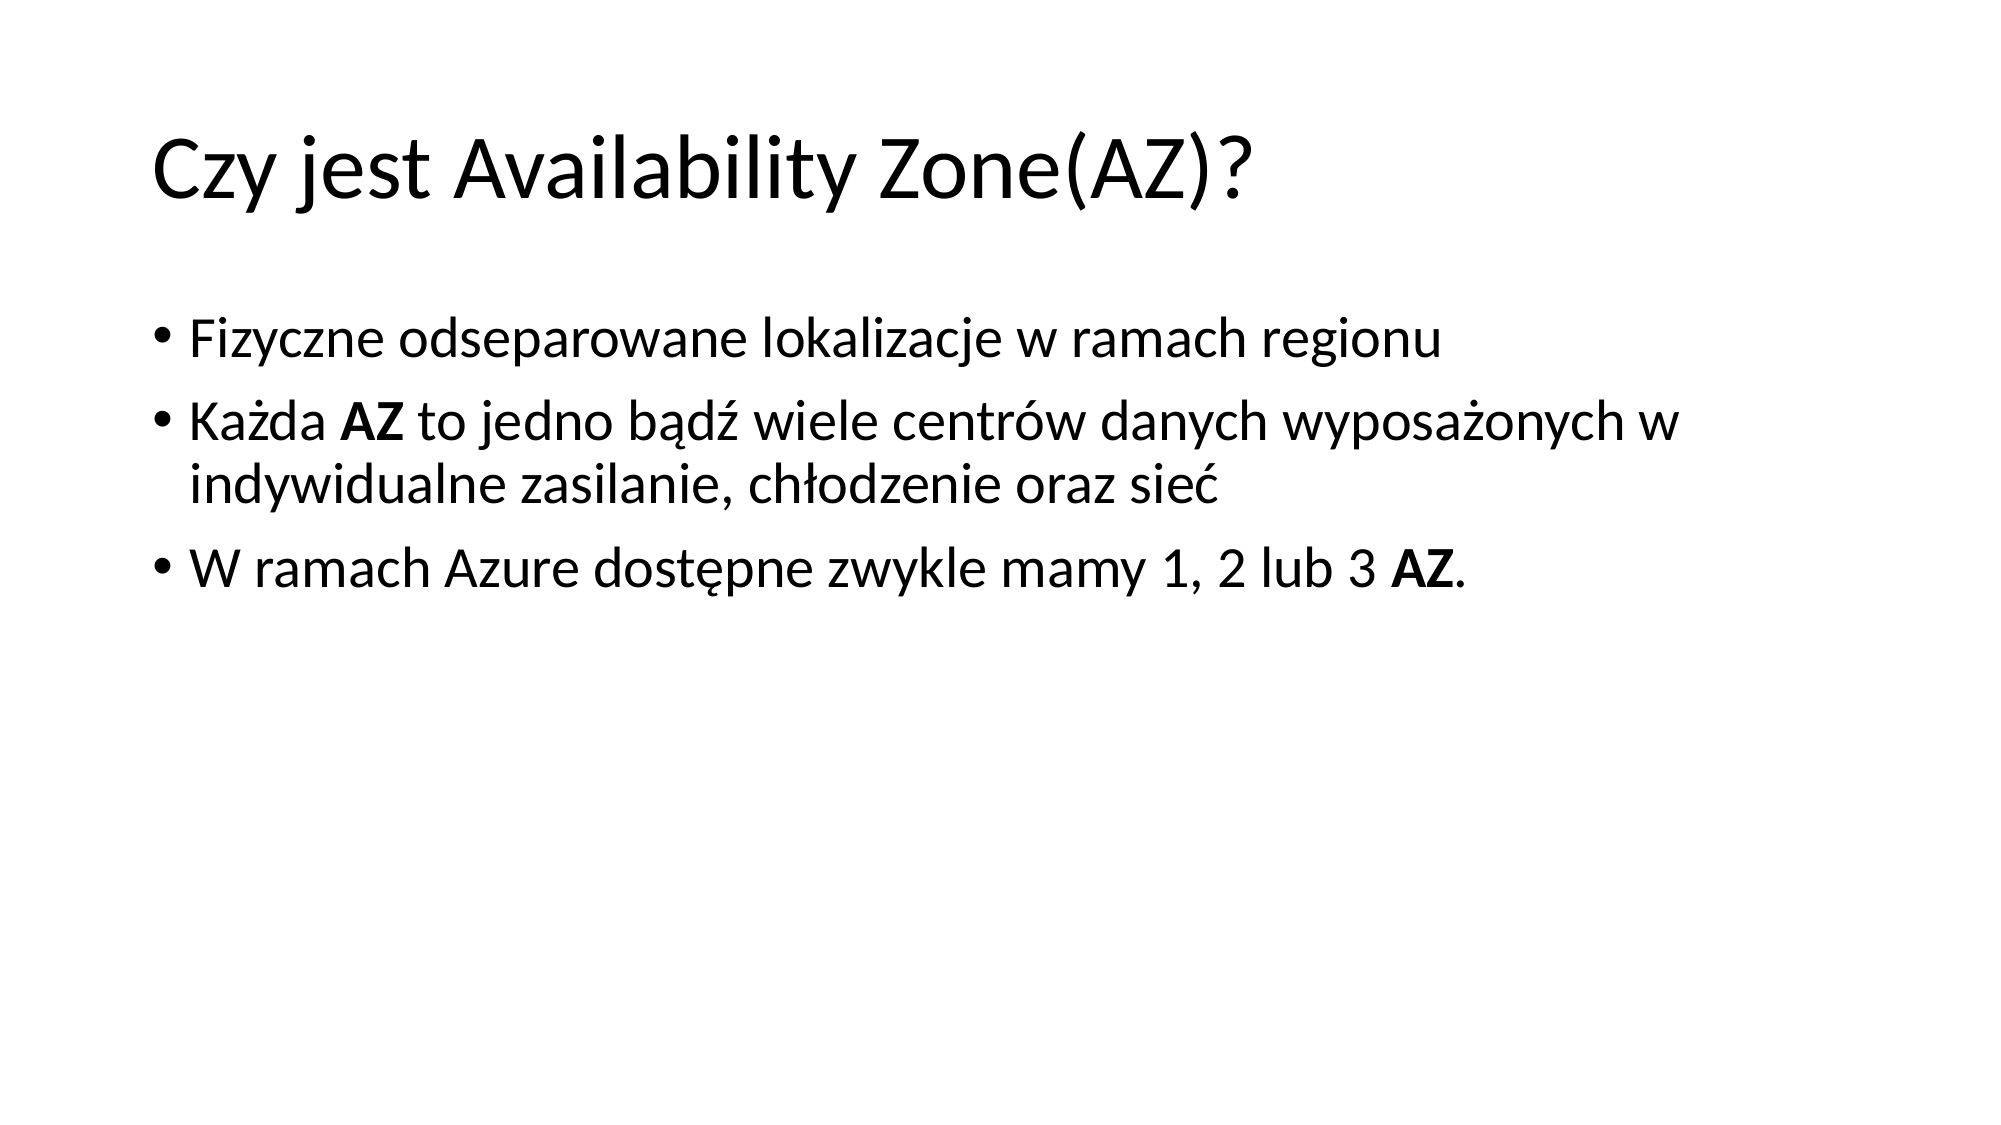

# Czy jest Availability Zone(AZ)?
Fizyczne odseparowane lokalizacje w ramach regionu
Każda AZ to jedno bądź wiele centrów danych wyposażonych w indywidualne zasilanie, chłodzenie oraz sieć
W ramach Azure dostępne zwykle mamy 1, 2 lub 3 AZ.